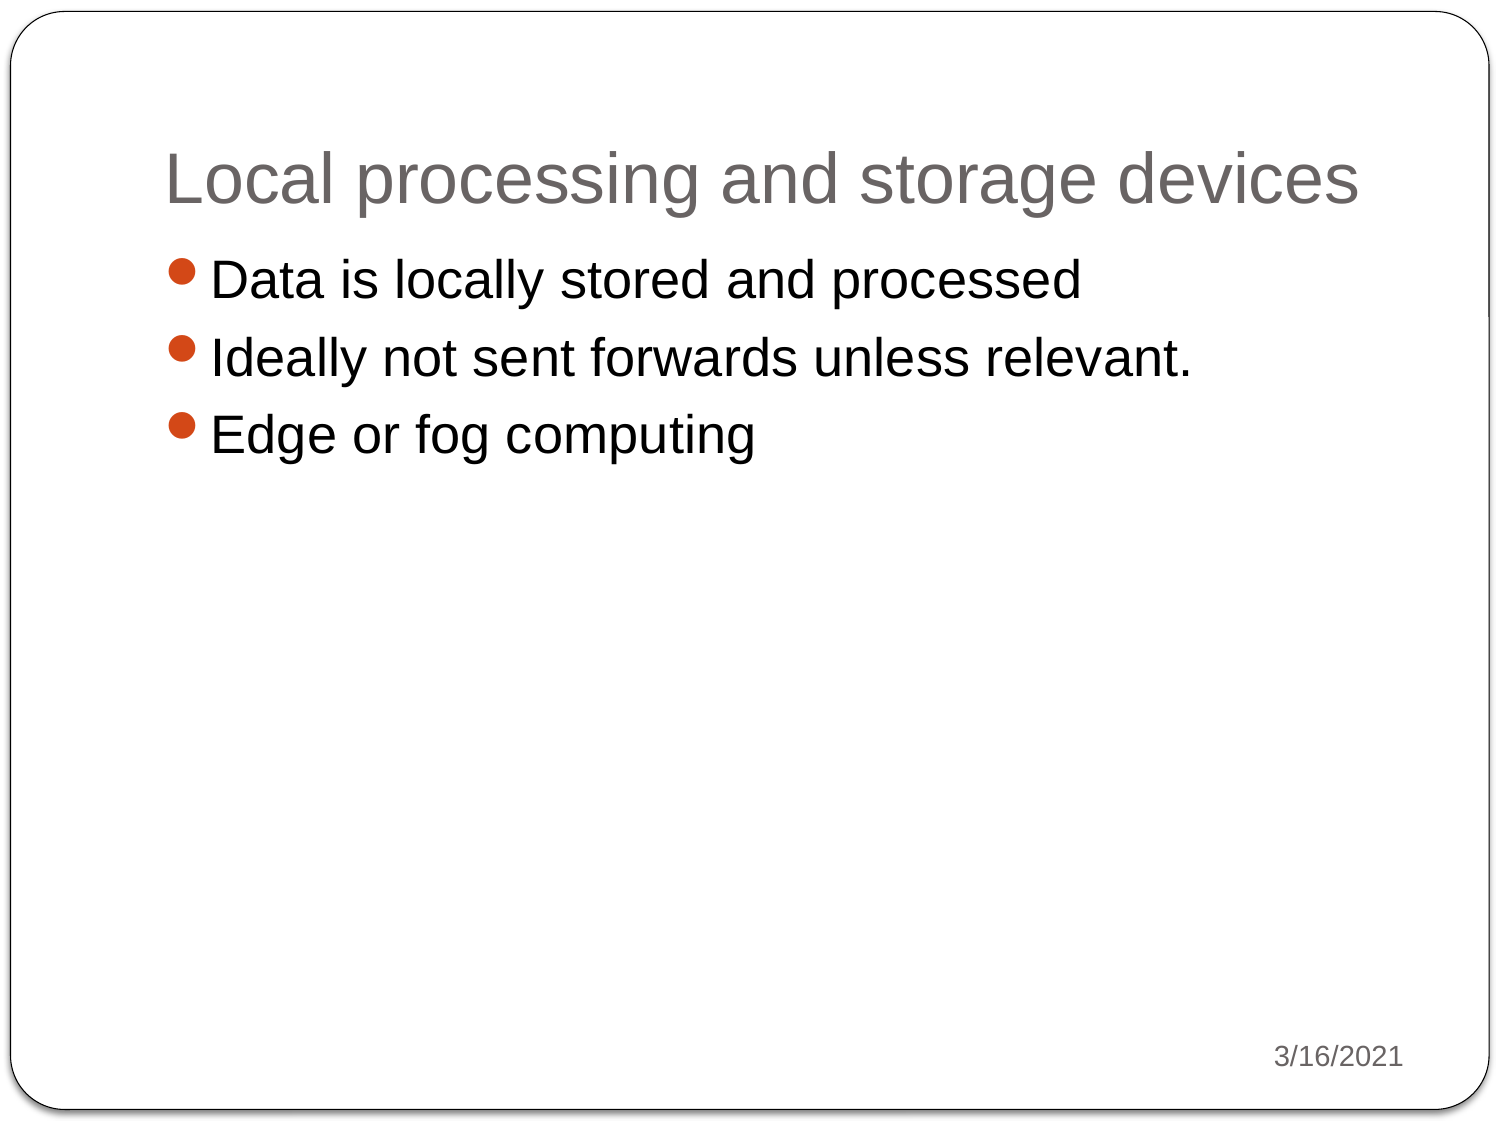

# Local processing and storage devices
Data is locally stored and processed
Ideally not sent forwards unless relevant.
Edge or fog computing
3/16/2021